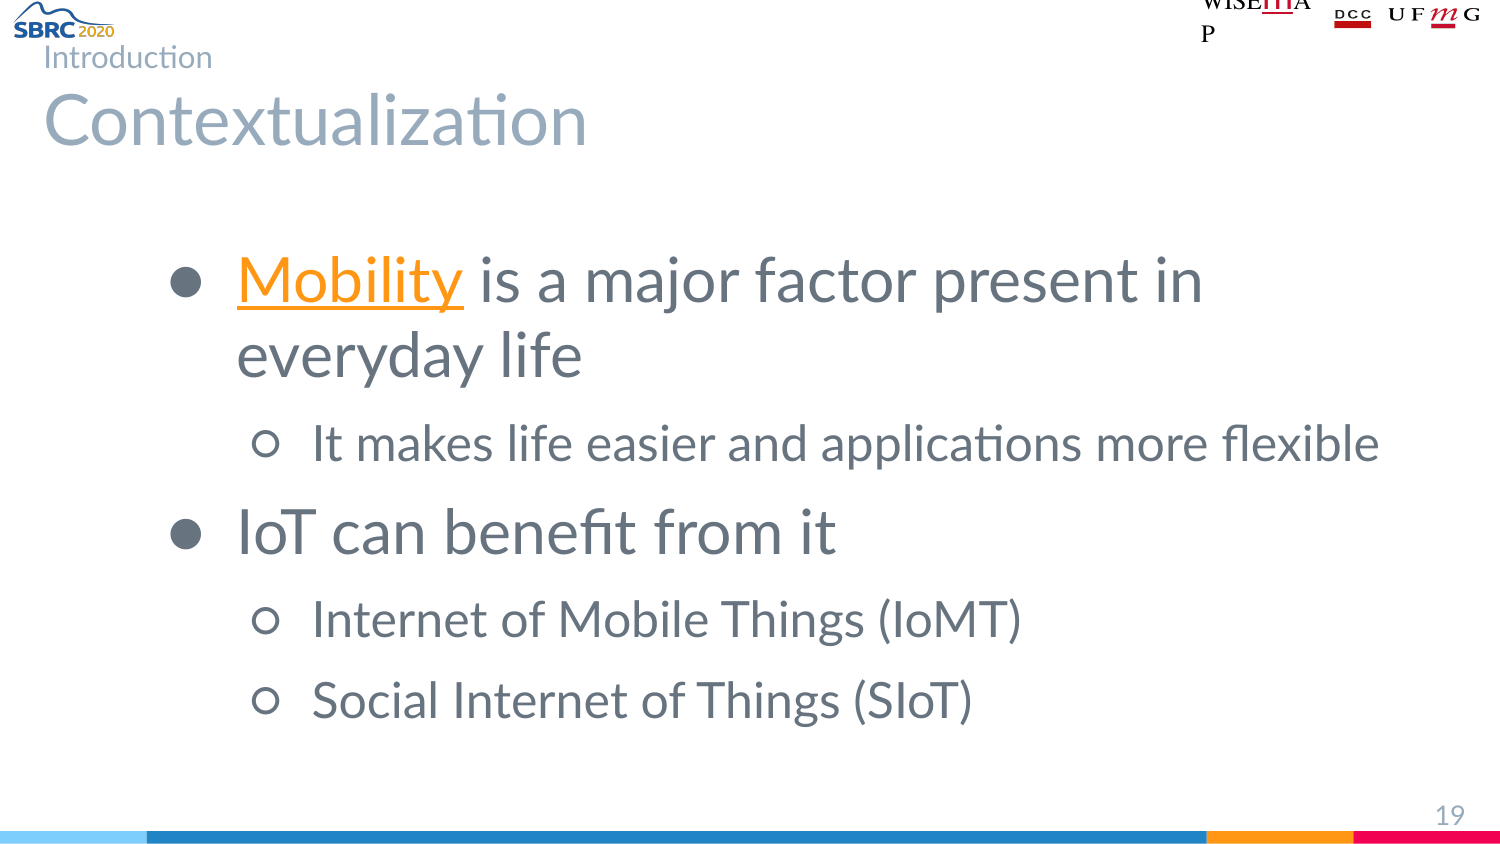

# Introduction
Contextualization
Mobility is a major factor present in everyday life
It makes life easier and applications more flexible
IoT can benefit from it
Internet of Mobile Things (IoMT)
Social Internet of Things (SIoT)
19